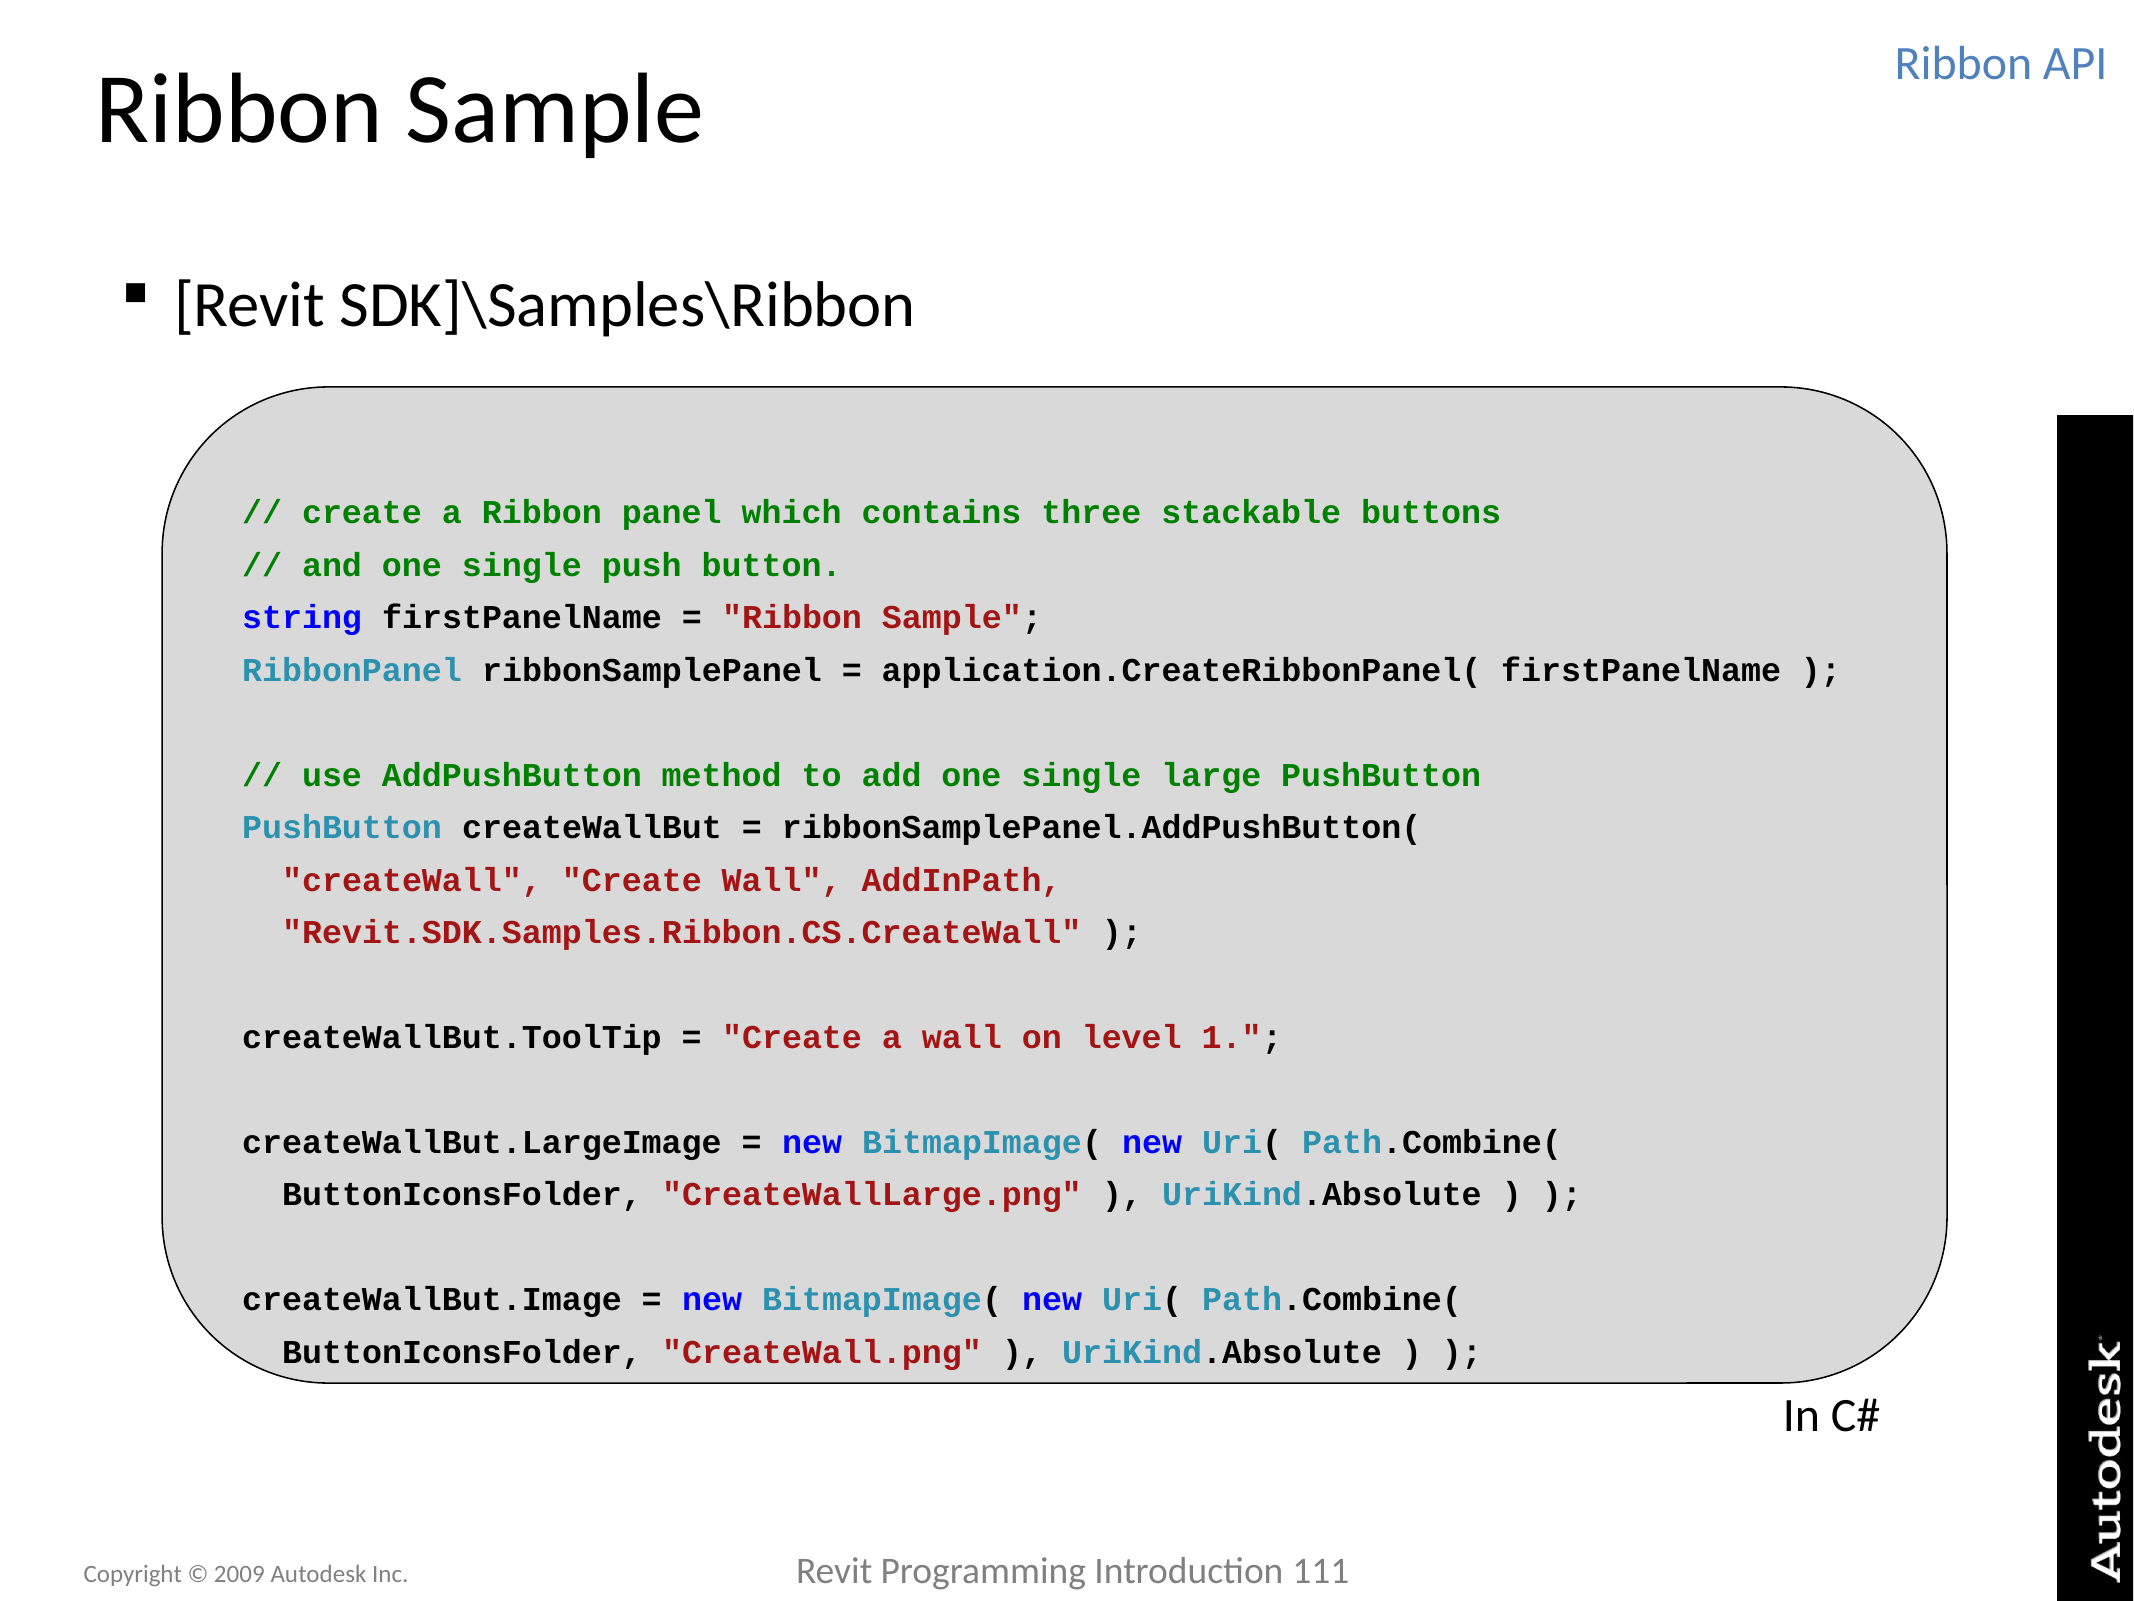

# Ribbon Sample
Ribbon API
[Revit SDK]\Samples\Ribbon

// create a Ribbon panel which contains three stackable buttons
// and one single push button.
string firstPanelName = "Ribbon Sample";
RibbonPanel ribbonSamplePanel = application.CreateRibbonPanel( firstPanelName );

// use AddPushButton method to add one single large PushButton
PushButton createWallBut = ribbonSamplePanel.AddPushButton(
  "createWall", "Create Wall", AddInPath,
  "Revit.SDK.Samples.Ribbon.CS.CreateWall" );

createWallBut.ToolTip = "Create a wall on level 1.";

createWallBut.LargeImage = new BitmapImage( new Uri( Path.Combine(
  ButtonIconsFolder, "CreateWallLarge.png" ), UriKind.Absolute ) );

createWallBut.Image = new BitmapImage( new Uri( Path.Combine(
  ButtonIconsFolder, "CreateWall.png" ), UriKind.Absolute ) );

In C#